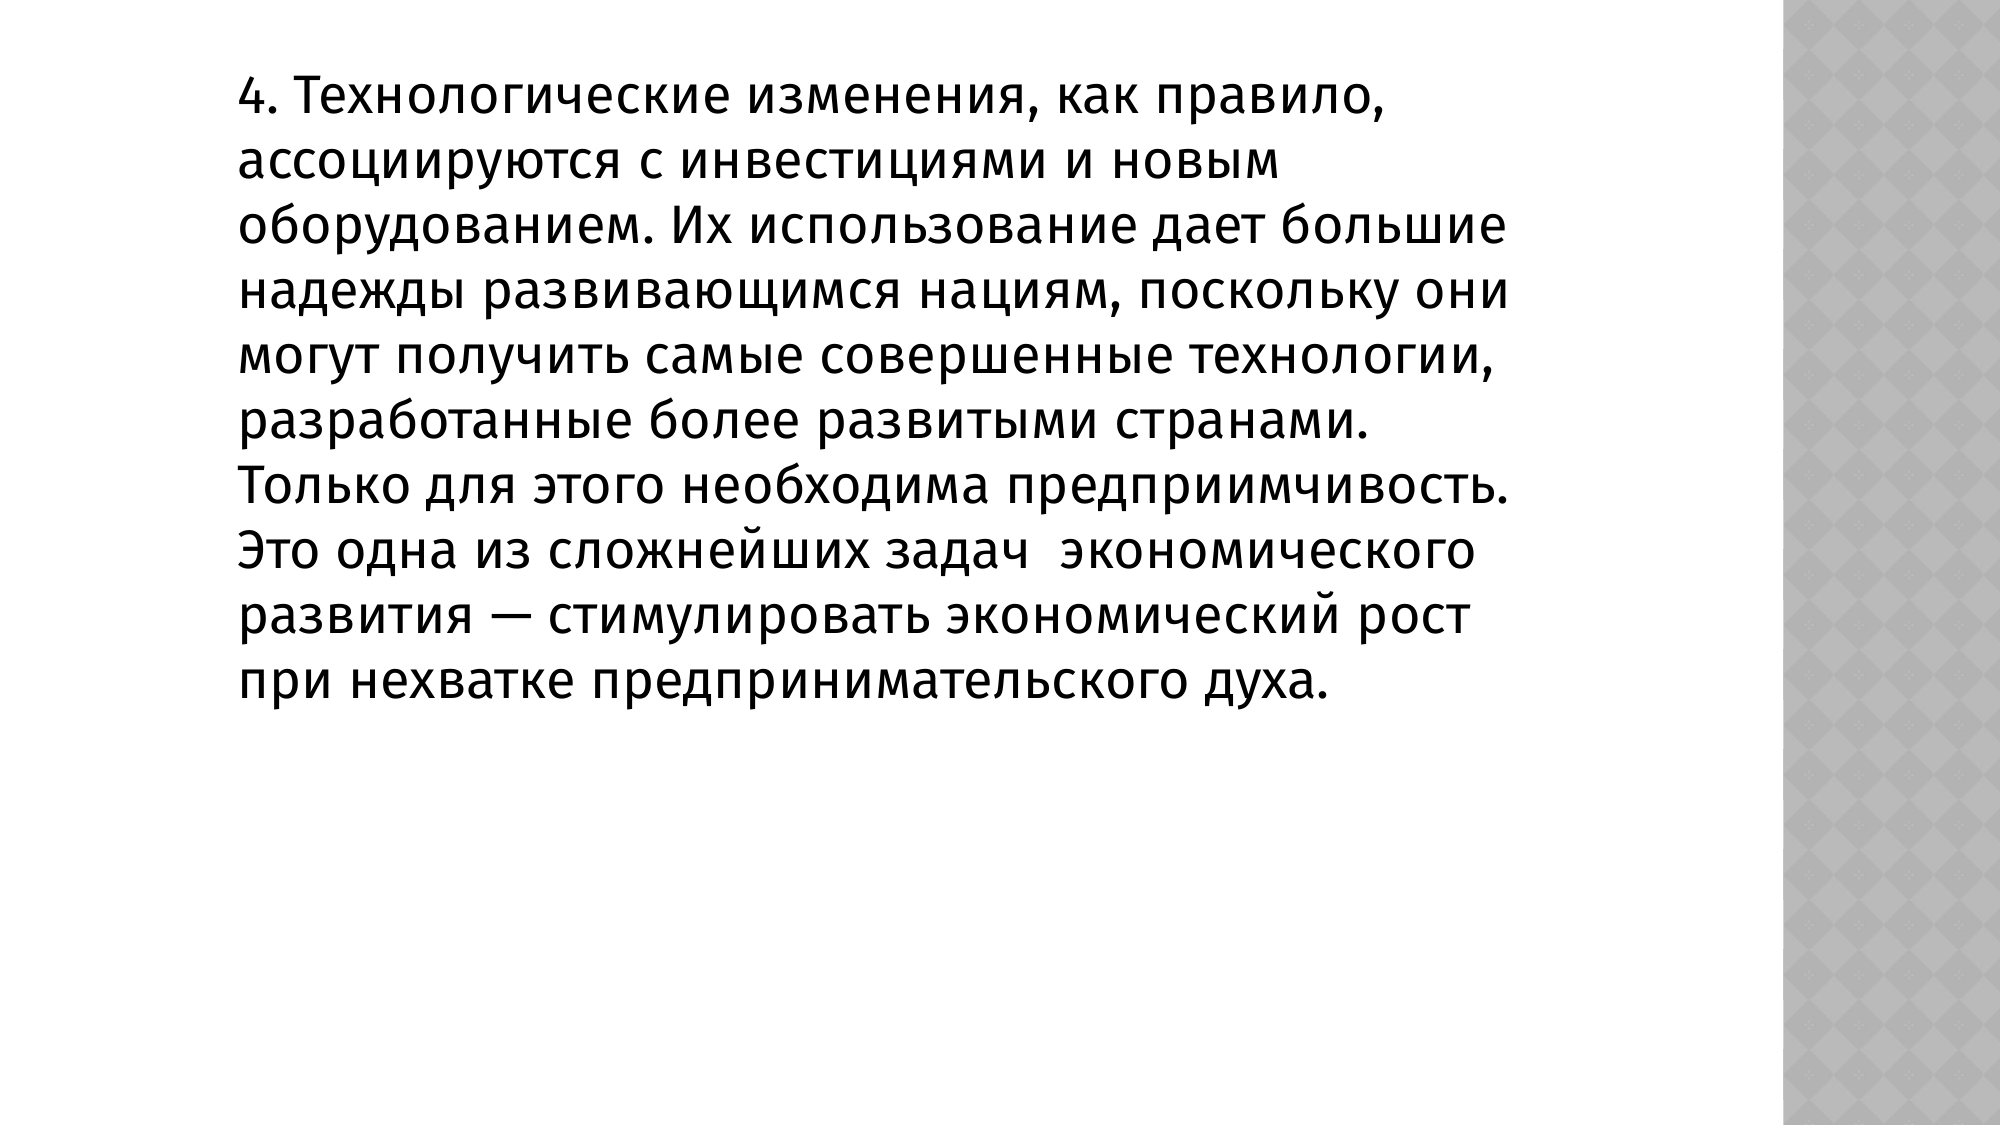

4. Технологические изменения, как правило, ассоциируются с инвестициями и новым оборудованием. Их использование дает большие надежды развивающимся нациям, поскольку они могут получить самые совершенные технологии, разработанные более развитыми странами. Только для этого необходима предприимчивость. Это одна из сложнейших задач  экономического развития — стимулировать экономический рост при нехватке предпринимательского духа.